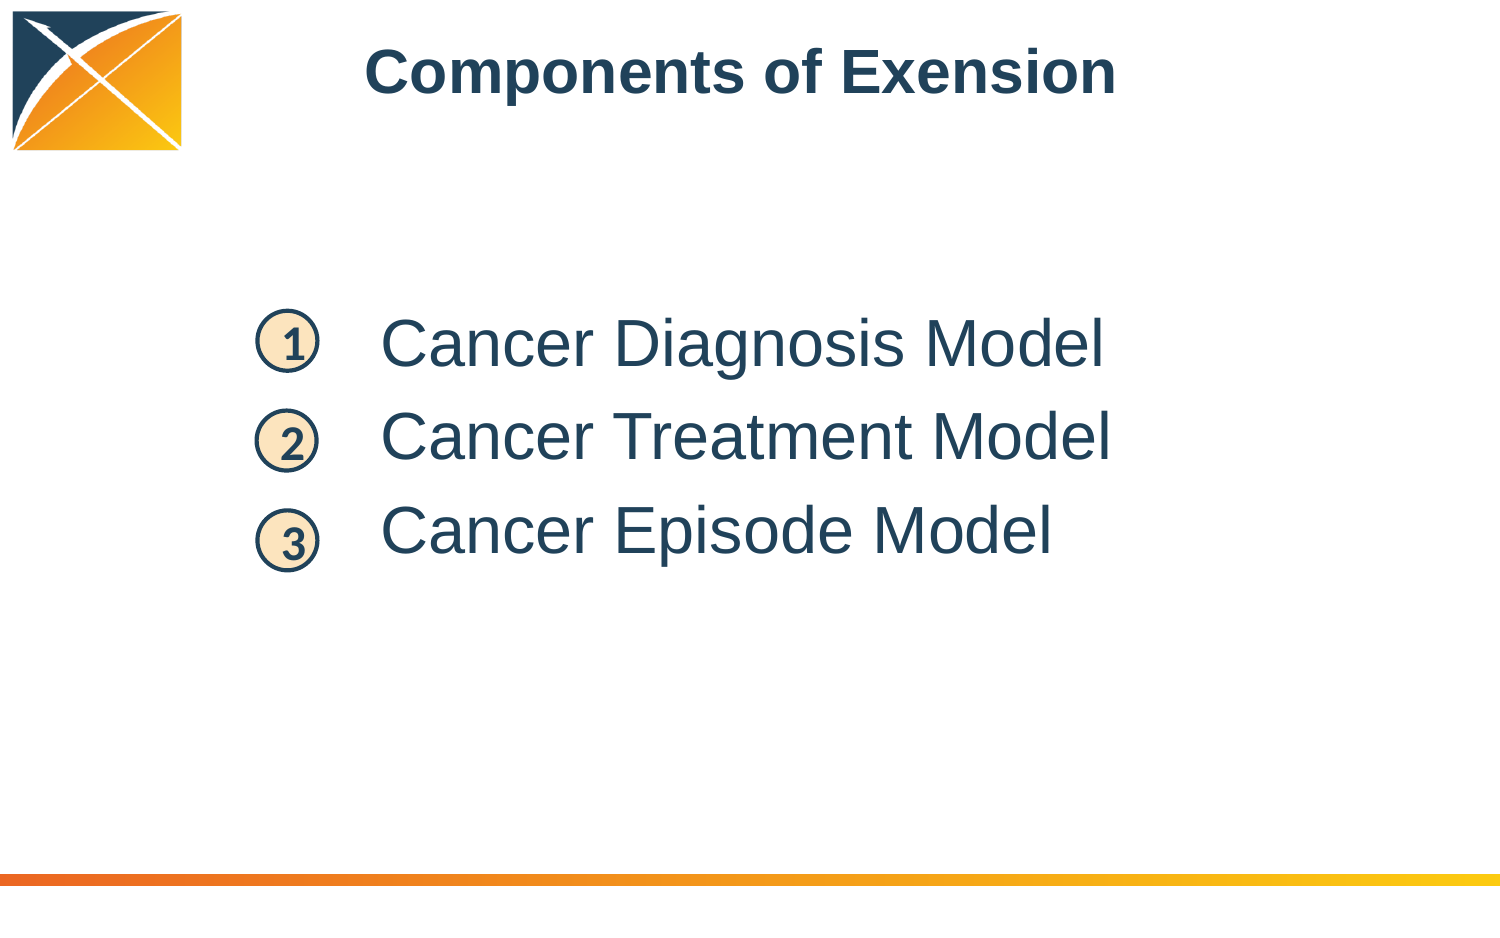

# Components of Exension
Cancer Diagnosis Model
Cancer Treatment Model
Cancer Episode Model

1
2
3